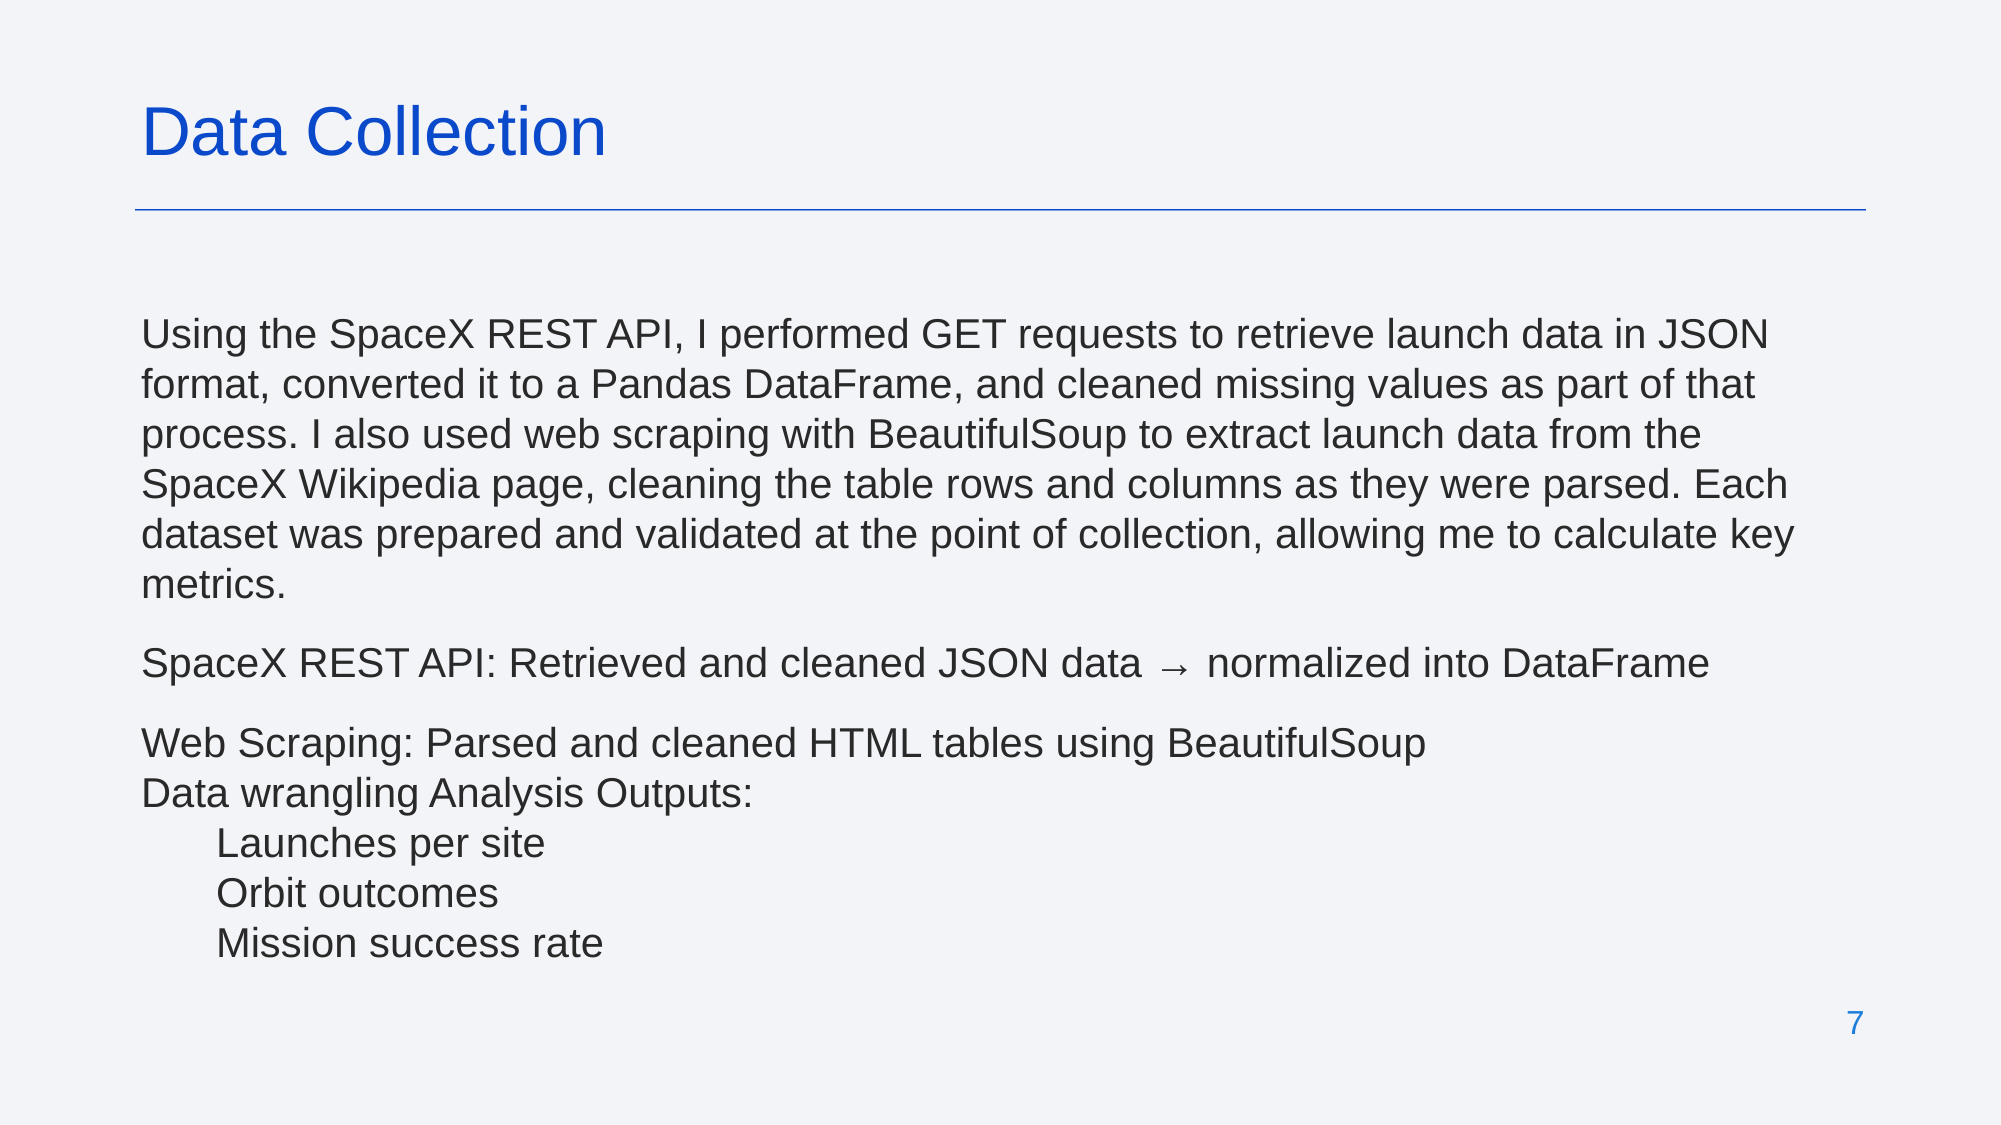

Data Collection
Using the SpaceX REST API, I performed GET requests to retrieve launch data in JSON format, converted it to a Pandas DataFrame, and cleaned missing values as part of that process. I also used web scraping with BeautifulSoup to extract launch data from the SpaceX Wikipedia page, cleaning the table rows and columns as they were parsed. Each dataset was prepared and validated at the point of collection, allowing me to calculate key metrics.
SpaceX REST API: Retrieved and cleaned JSON data → normalized into DataFrame
Web Scraping: Parsed and cleaned HTML tables using BeautifulSoup
Data wrangling Analysis Outputs:
Launches per site
Orbit outcomes
Mission success rate

7